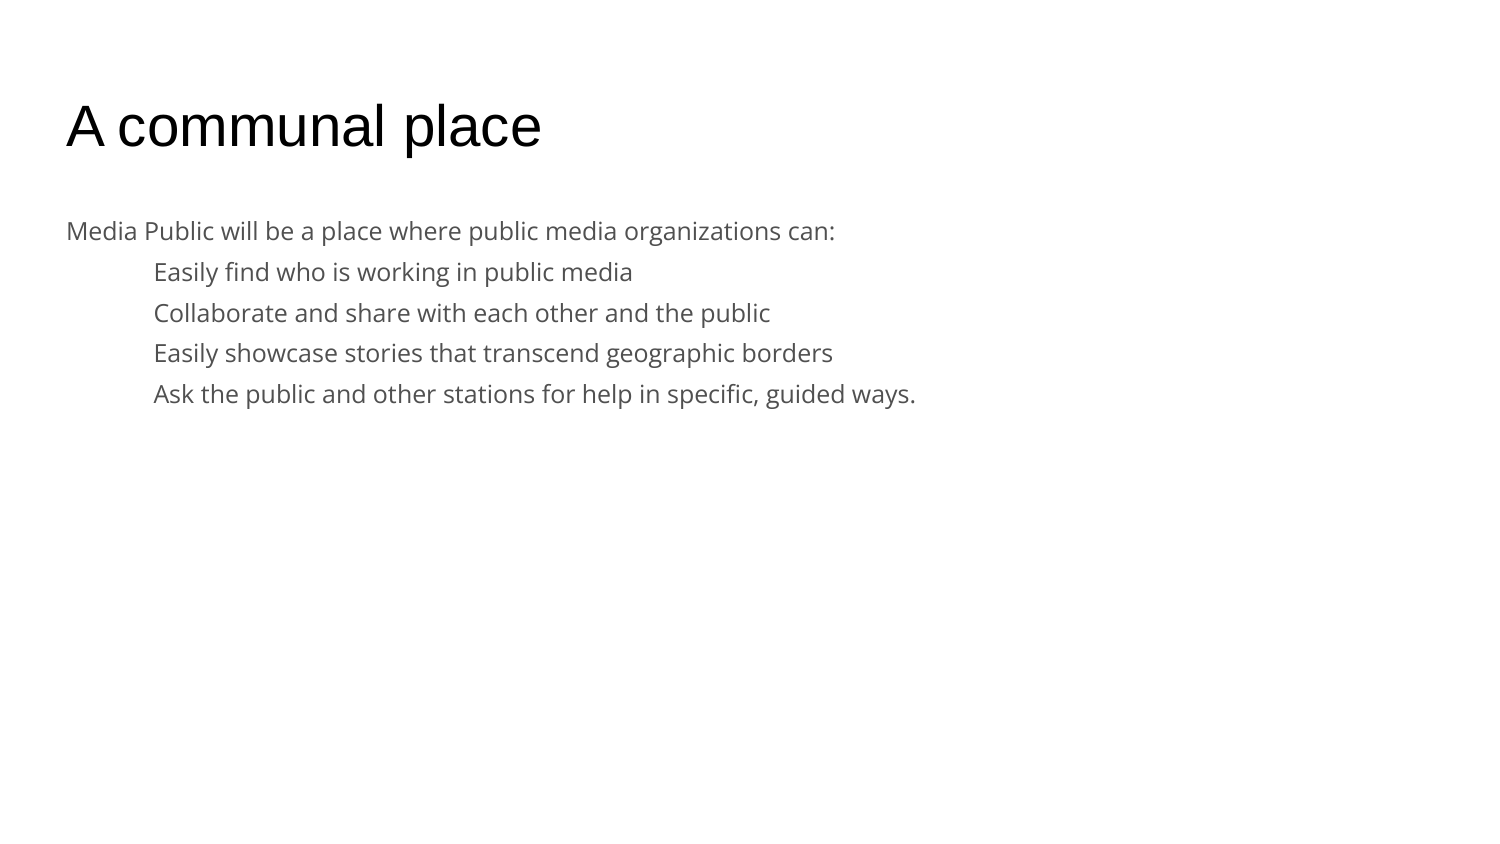

# A communal place
Media Public will be a place where public media organizations can:
Easily find who is working in public media
Collaborate and share with each other and the public
Easily showcase stories that transcend geographic borders
Ask the public and other stations for help in specific, guided ways.